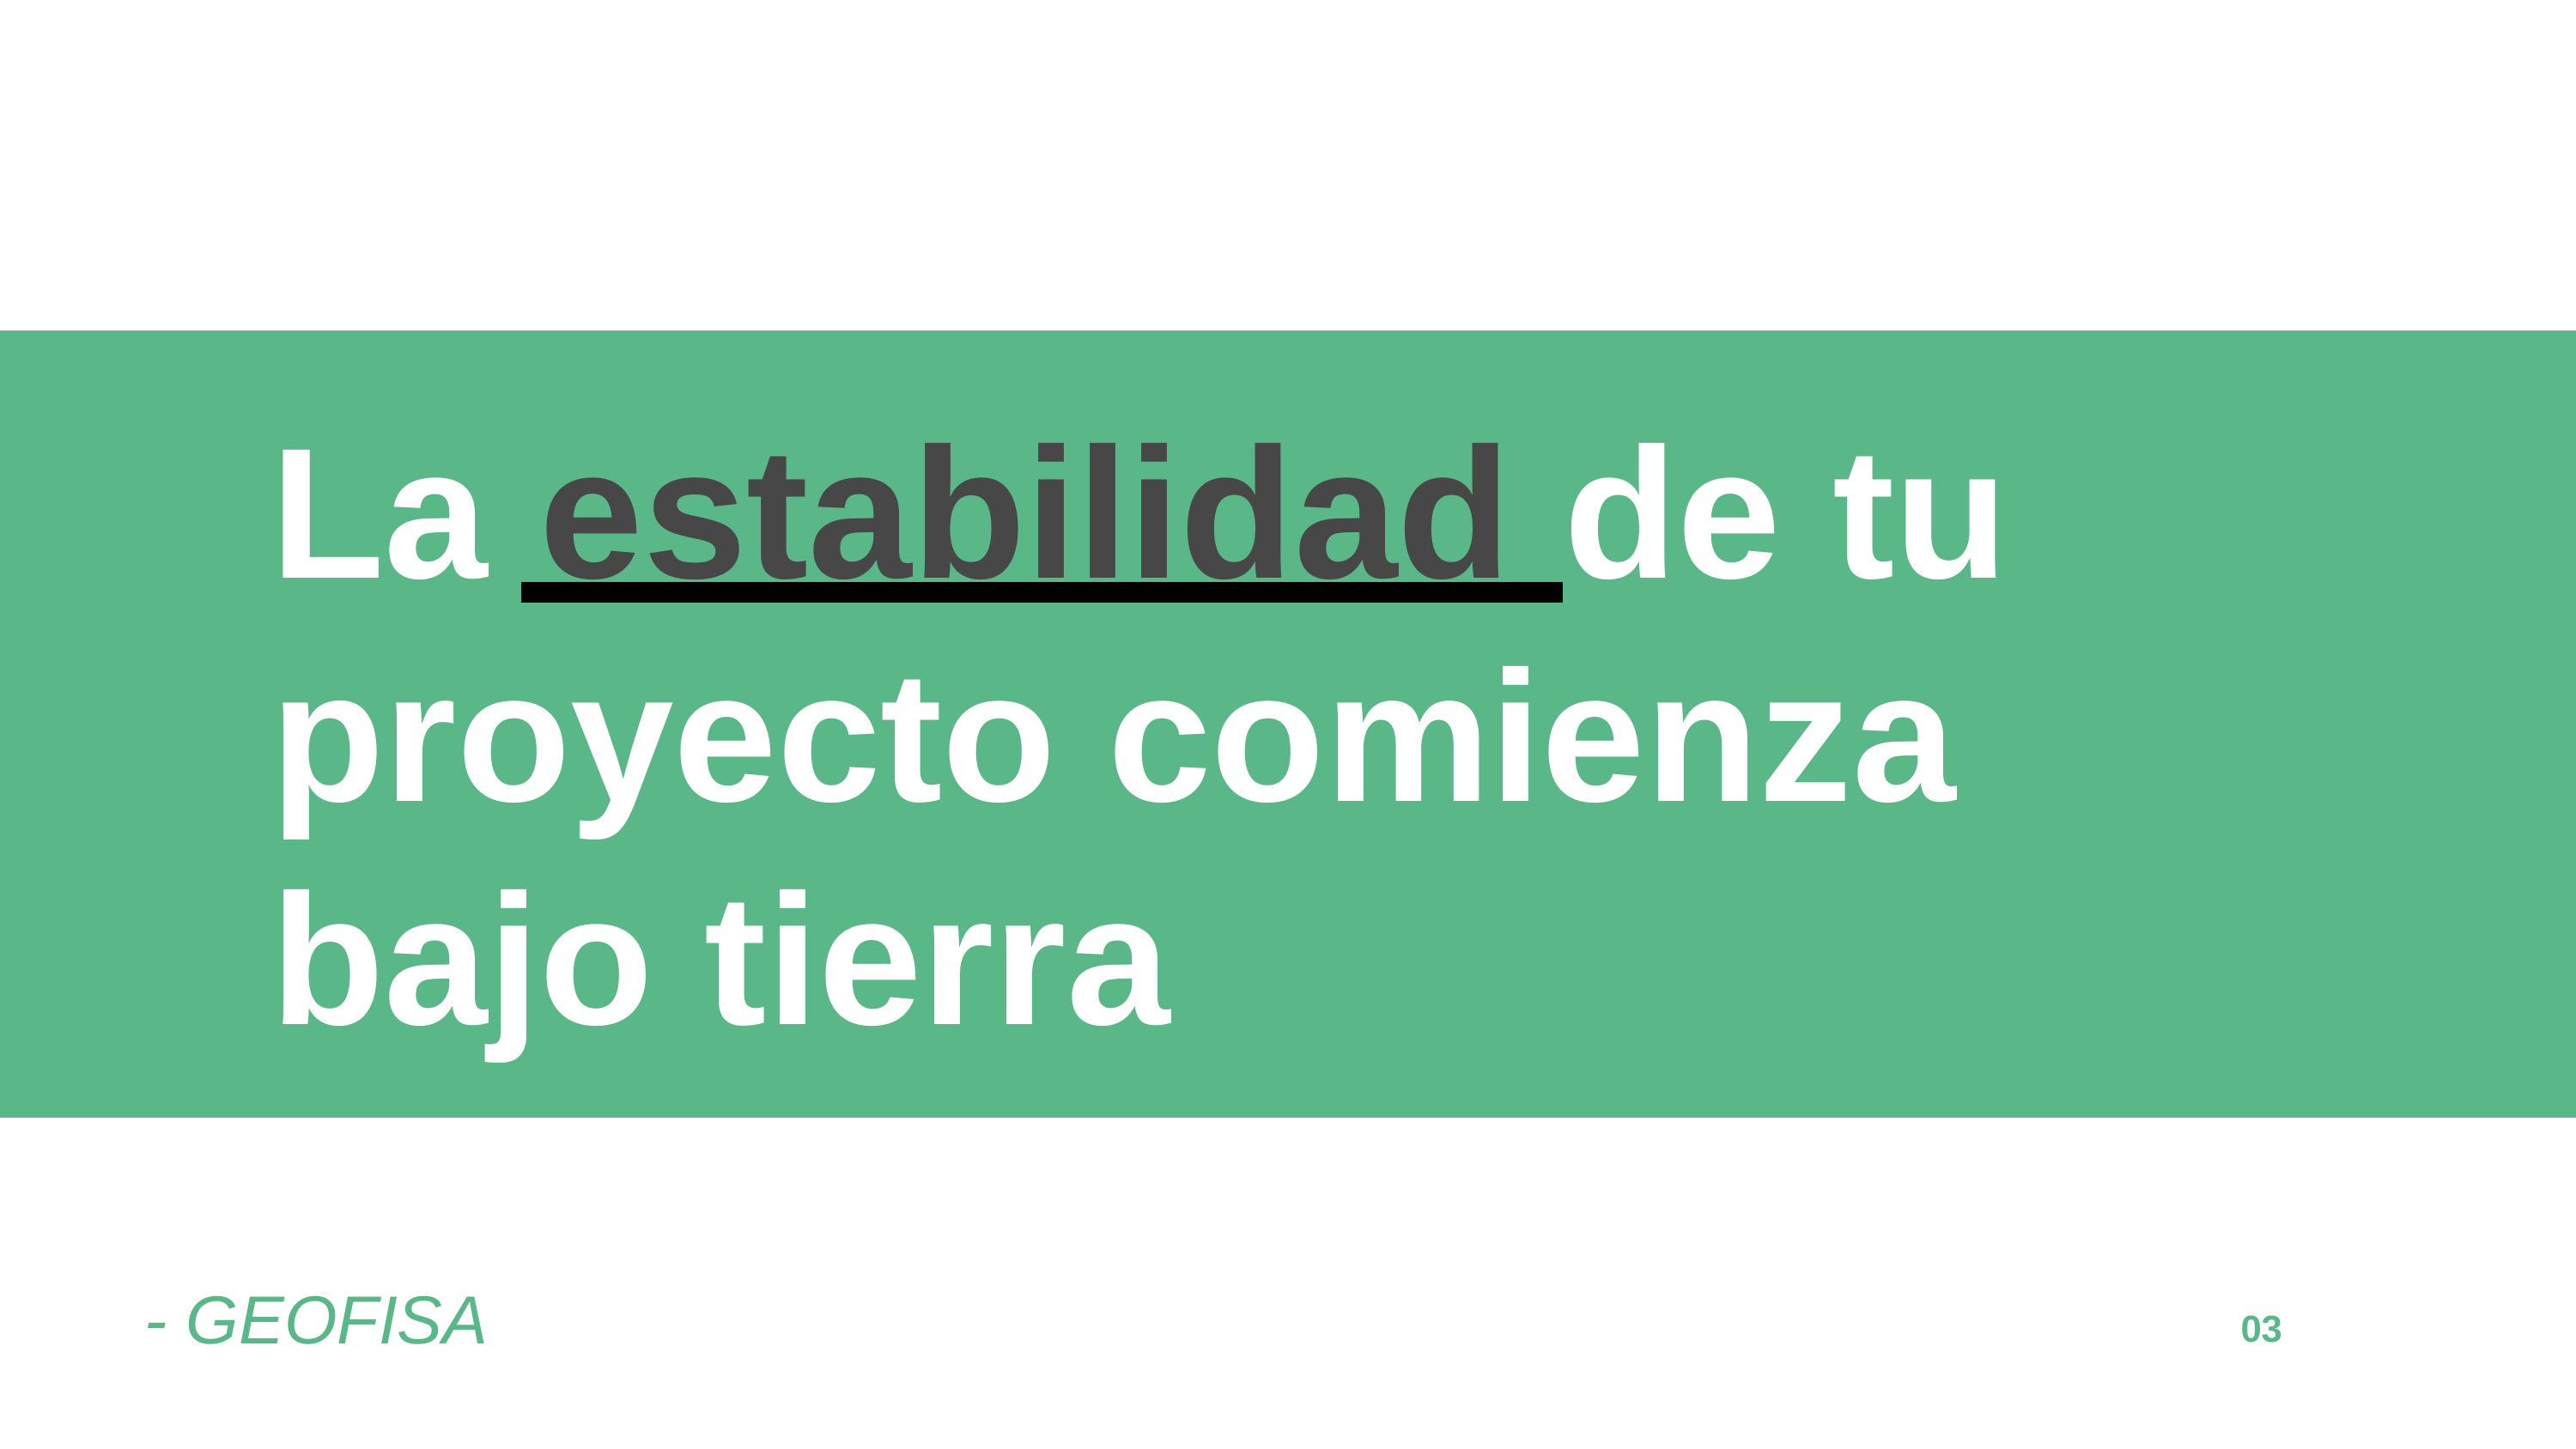

La estabilidad de tu proyecto comienza bajo tierra

- GEOFISA
03